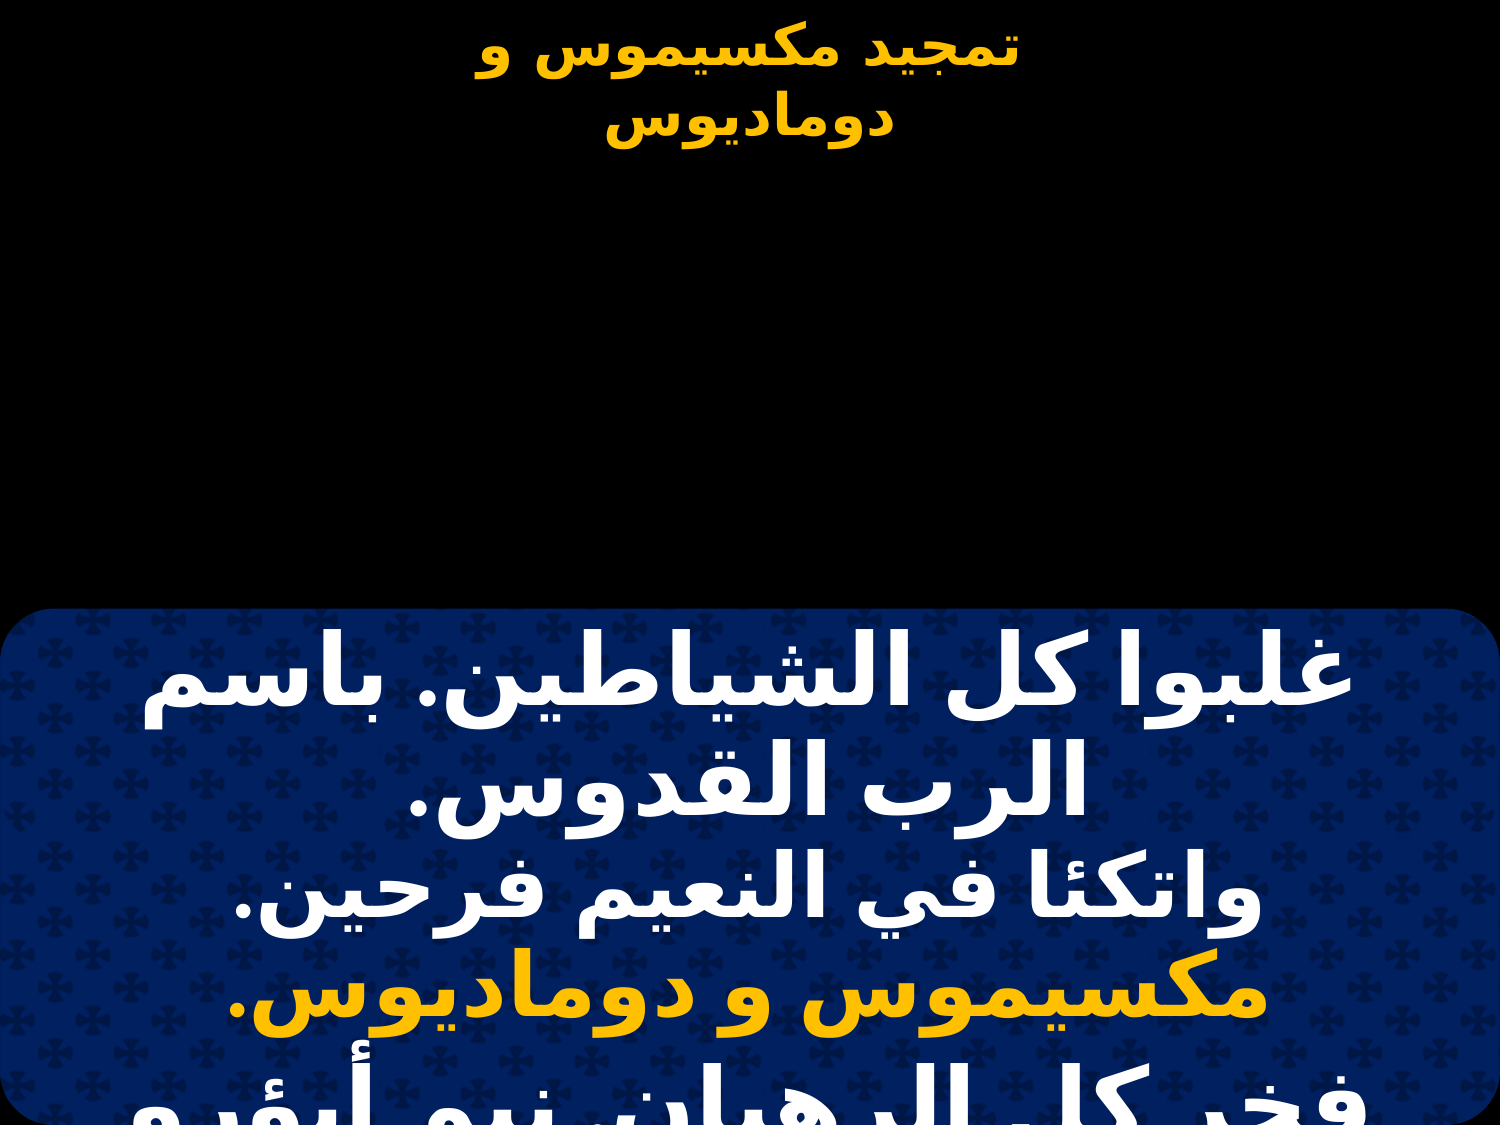

#
| غلبوا كل الشياطين. باسم الرب القدوس. واتكئا في النعيم فرحين. مكسيموس و دوماديوس. |
| --- |
| فخر كل الرهبان. نيم أبؤرو لاونديوس. ابنا الملك السلطان. مكسيموس و دوماديوس. |